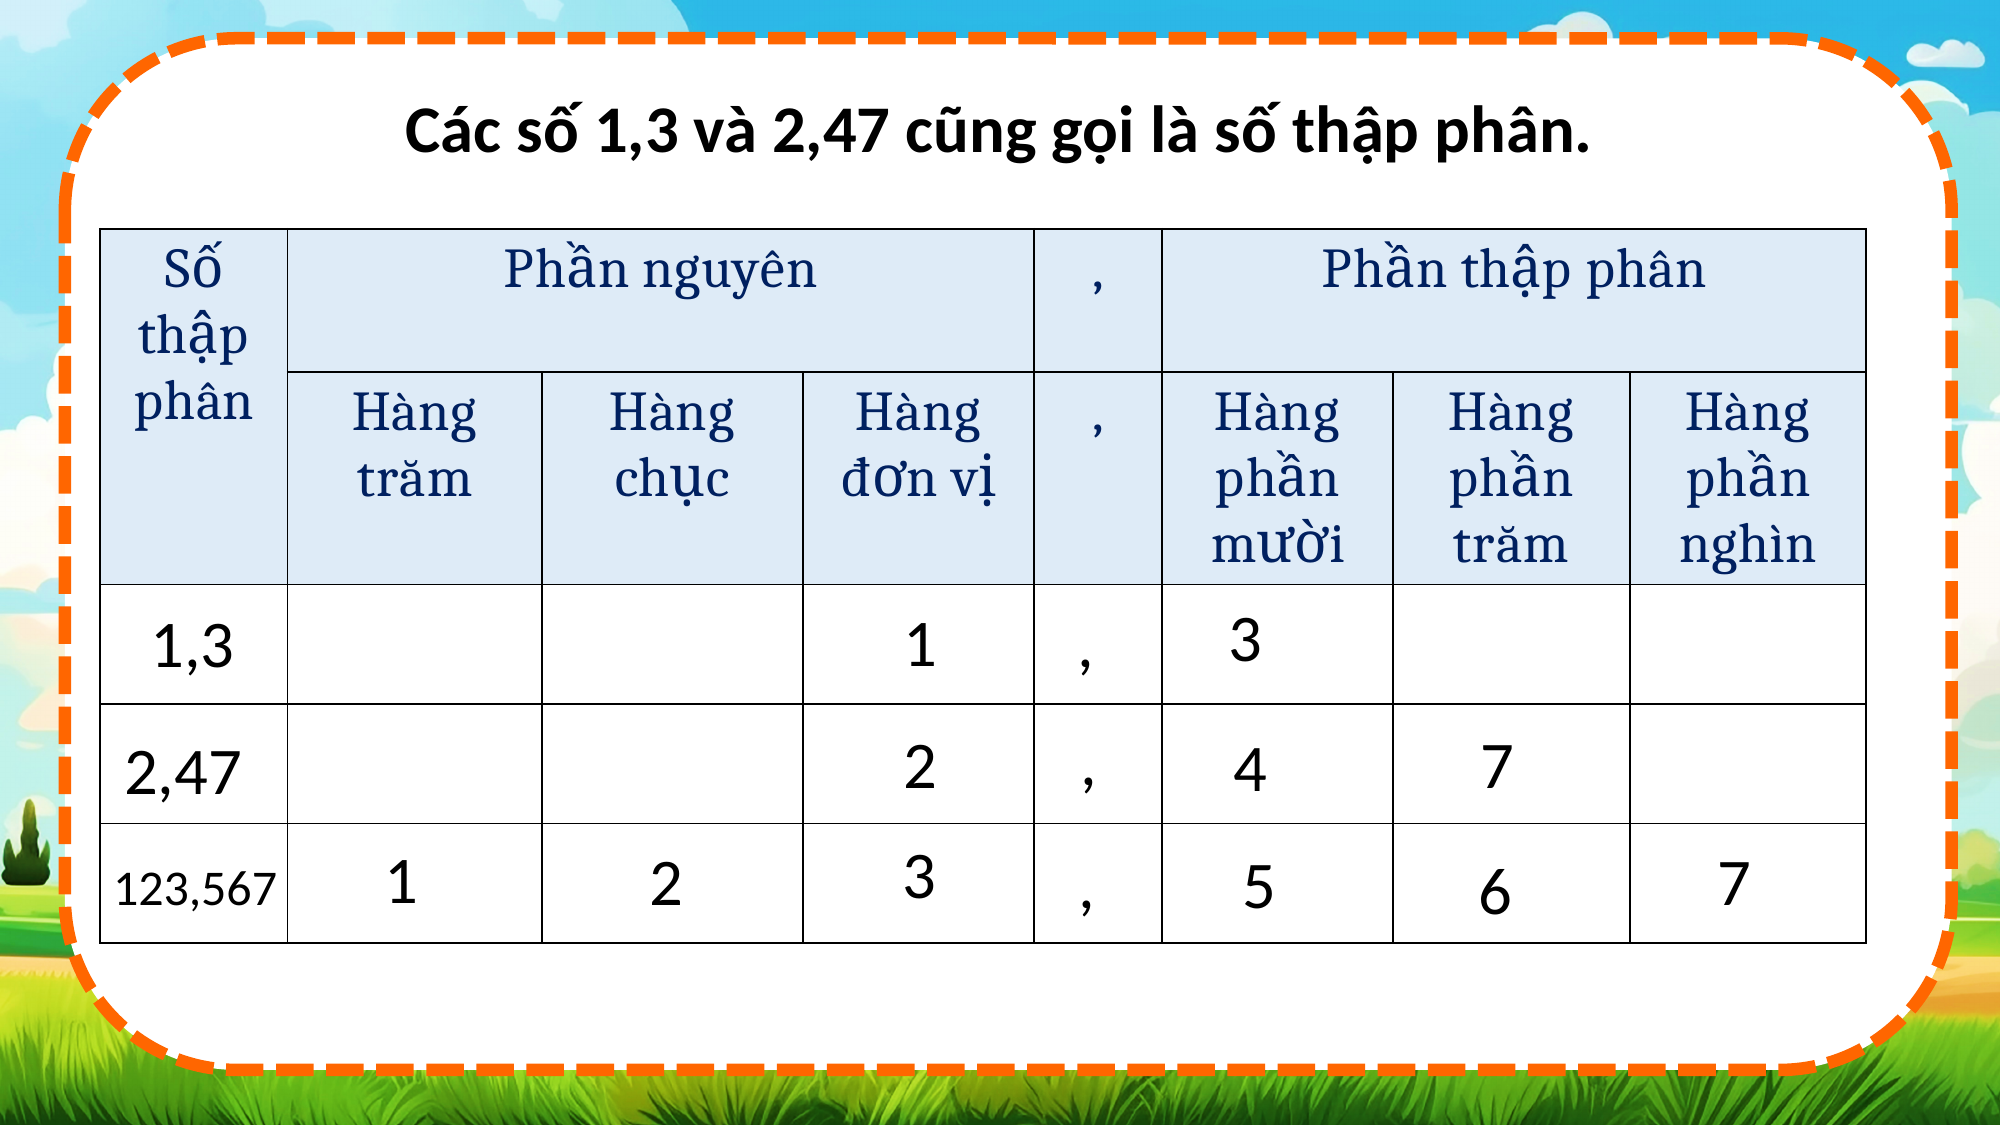

Các số 1,3 và 2,47 cũng gọi là số thập phân.
| Số thập phân | Phần nguyên |  |  | , | Phần thập phân |  |  |
| --- | --- | --- | --- | --- | --- | --- | --- |
|  | Hàng trăm | Hàng chục | Hàng đơn vị | , | Hàng phần mười | Hàng phần trăm | Hàng phần nghìn |
|  |  |  |  |  |  |  |  |
|  |  |  |  |  |  |  |  |
|  |  |  |  |  |  |  |  |
3
1
1,3
,
,
2
7
4
2,47
3
1
2
7
,
5
6
123,567